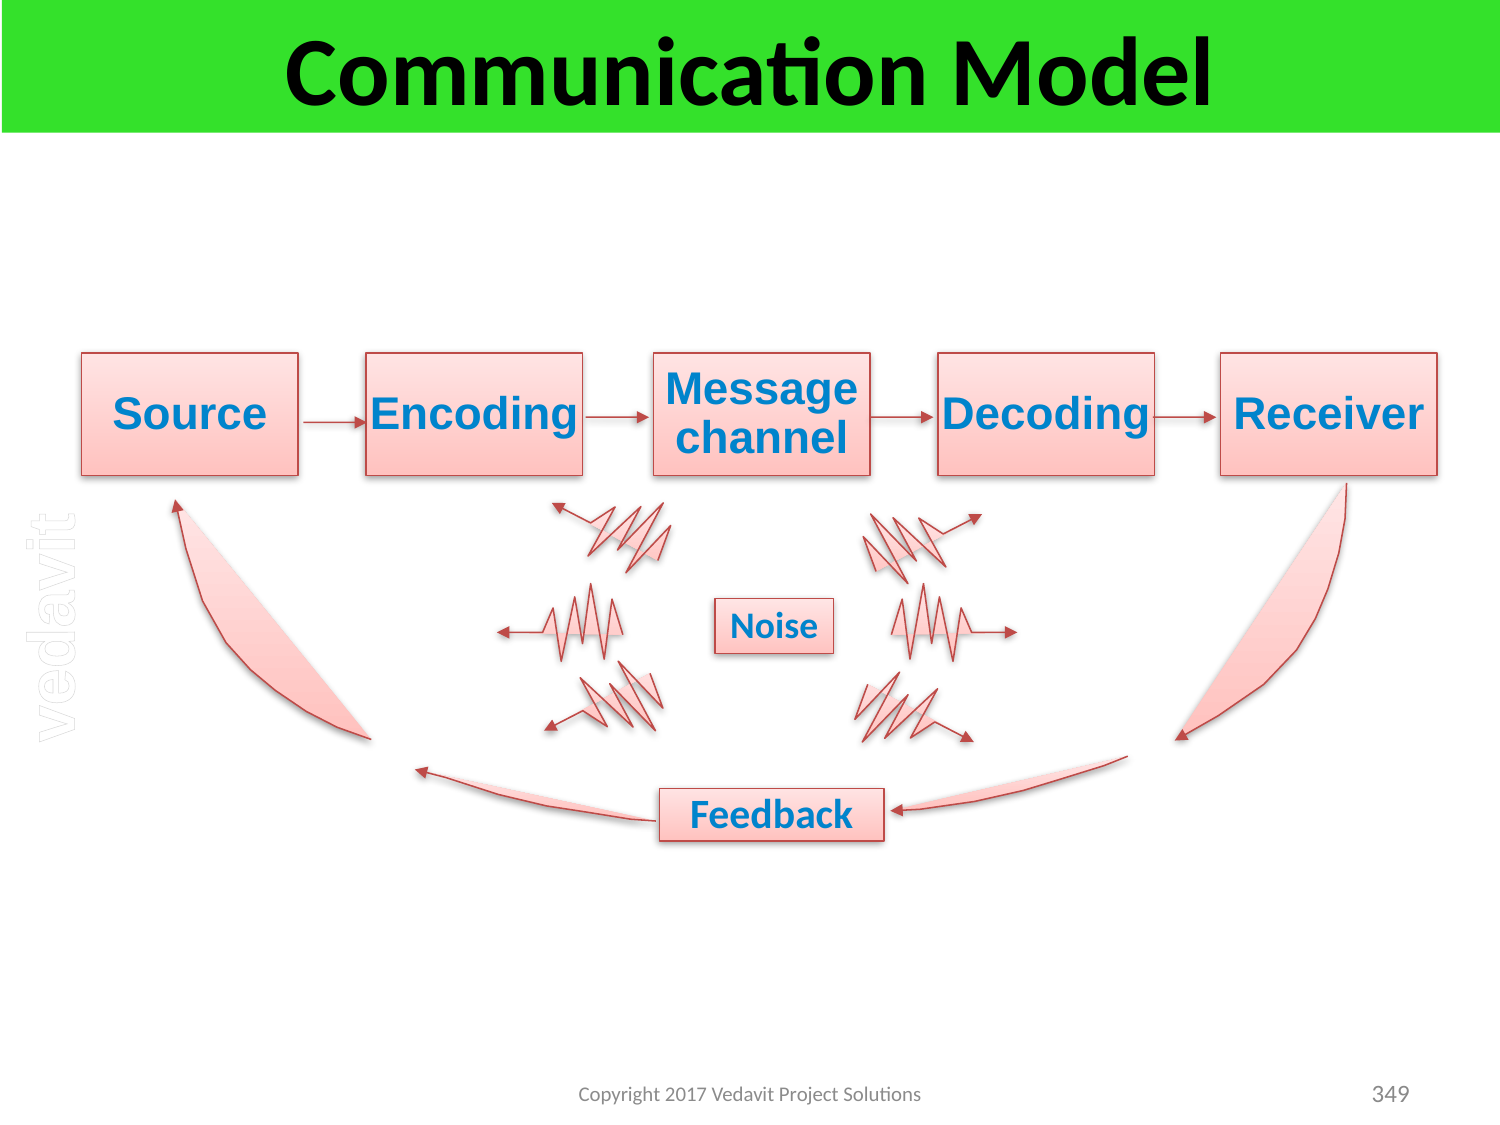

# Communication Model
Source
Encoding
Message
channel
Decoding
Receiver

Noise

Feedback
Copyright 2017 Vedavit Project Solutions
349